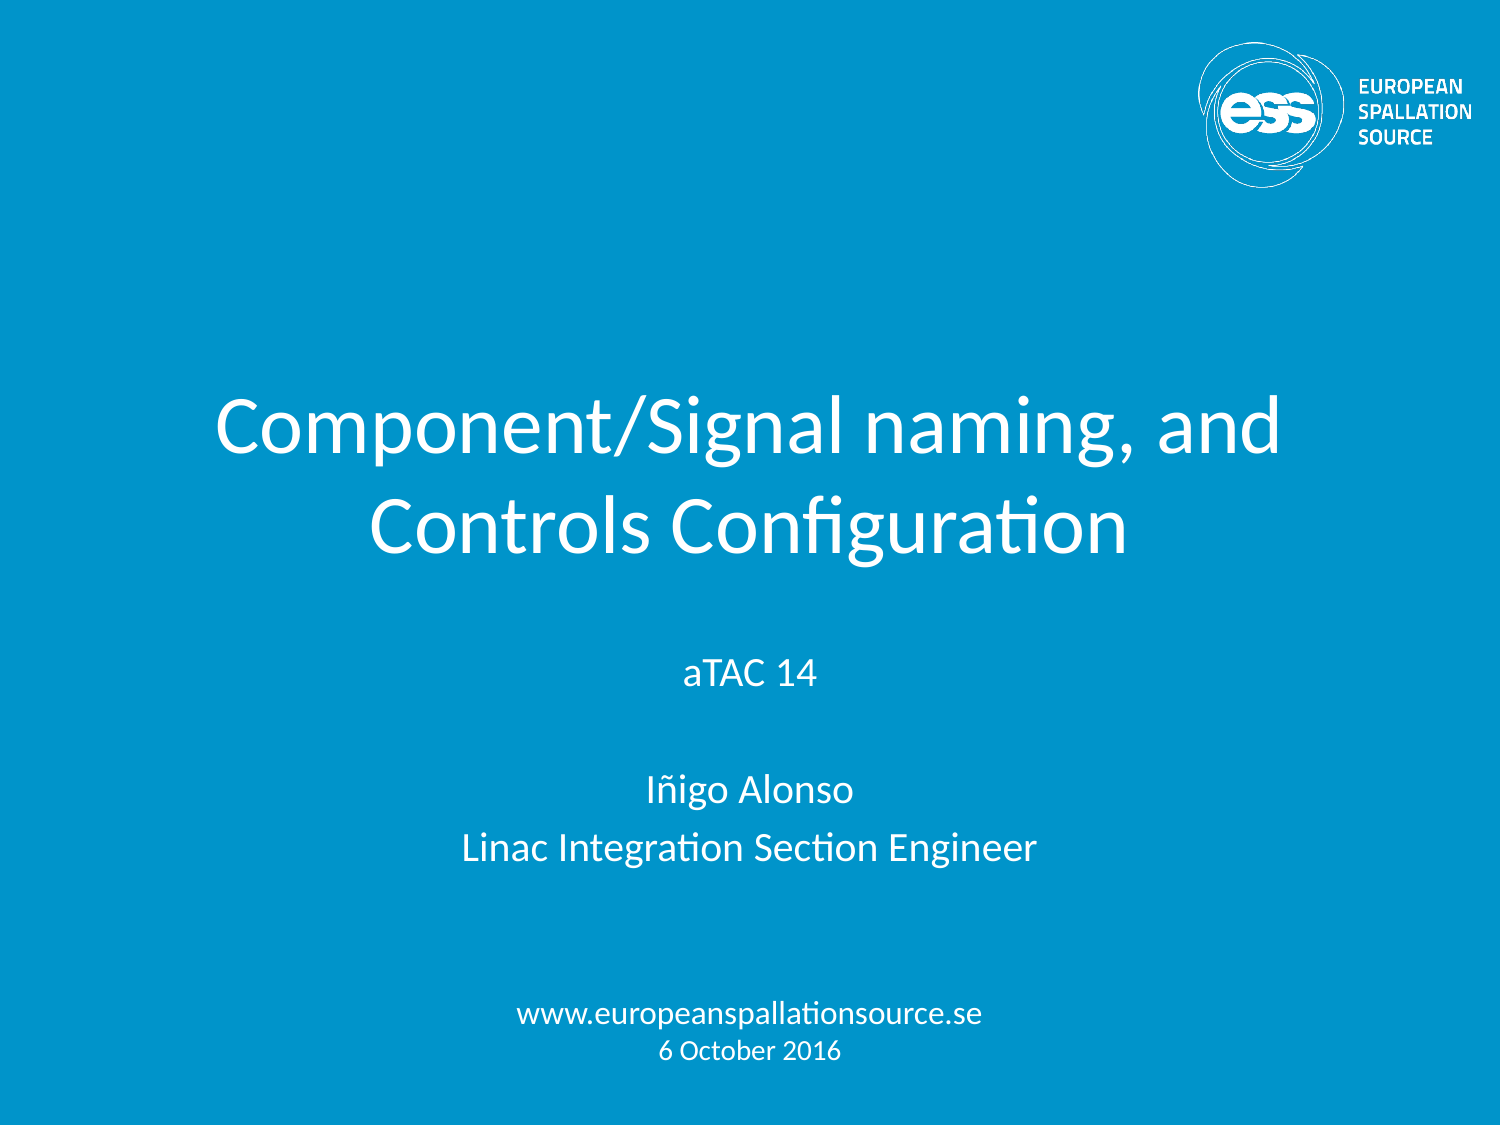

# Component/Signal naming, and Controls Configuration
aTAC 14

Iñigo Alonso
Linac Integration Section Engineer
www.europeanspallationsource.se
6 October 2016